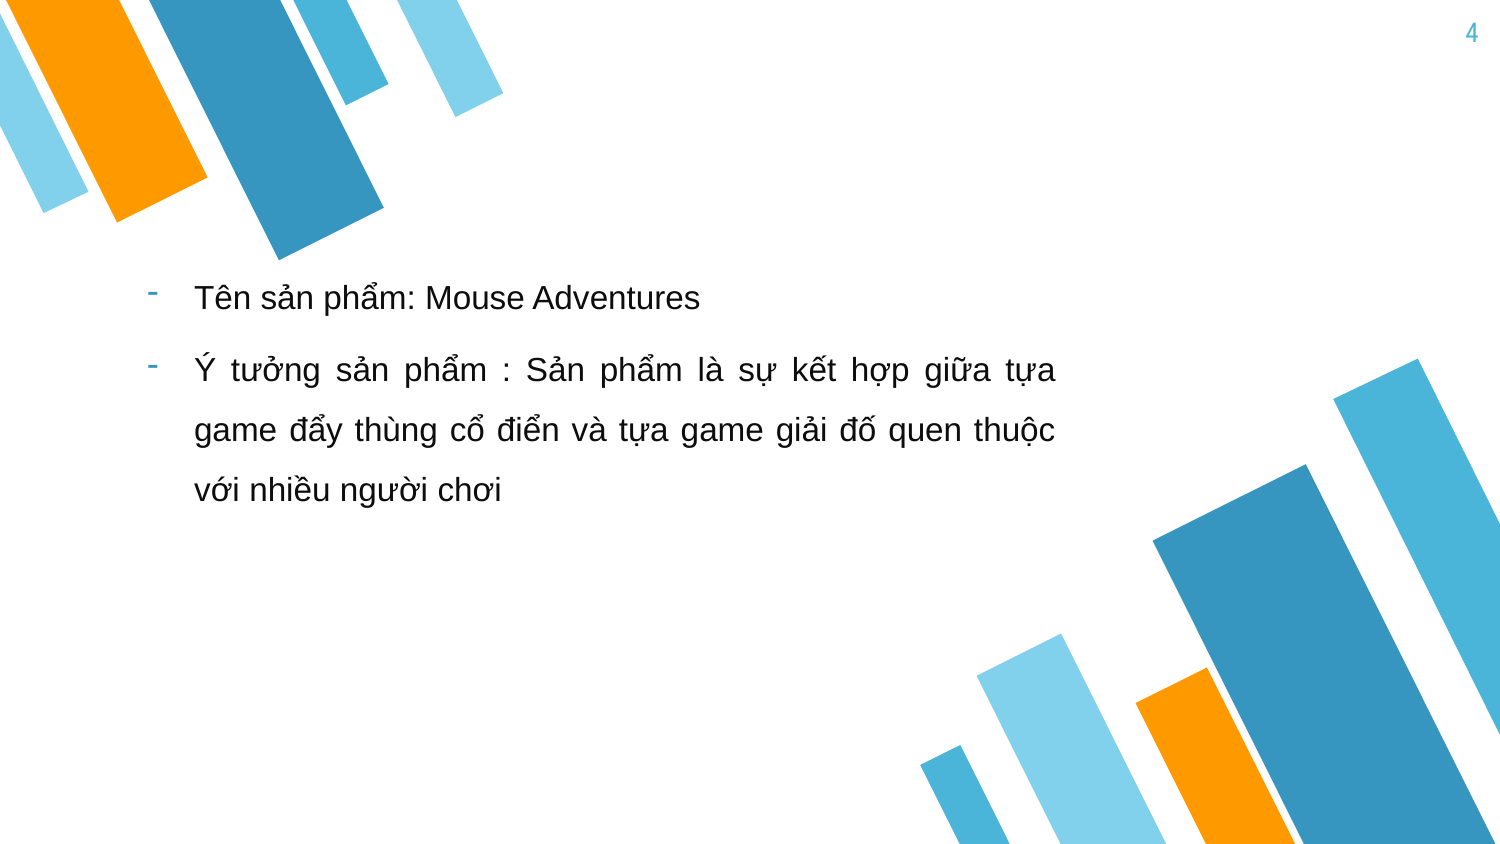

4
Tên sản phẩm: Mouse Adventures
Ý tưởng sản phẩm : Sản phẩm là sự kết hợp giữa tựa game đẩy thùng cổ điển và tựa game giải đố quen thuộc với nhiều người chơi